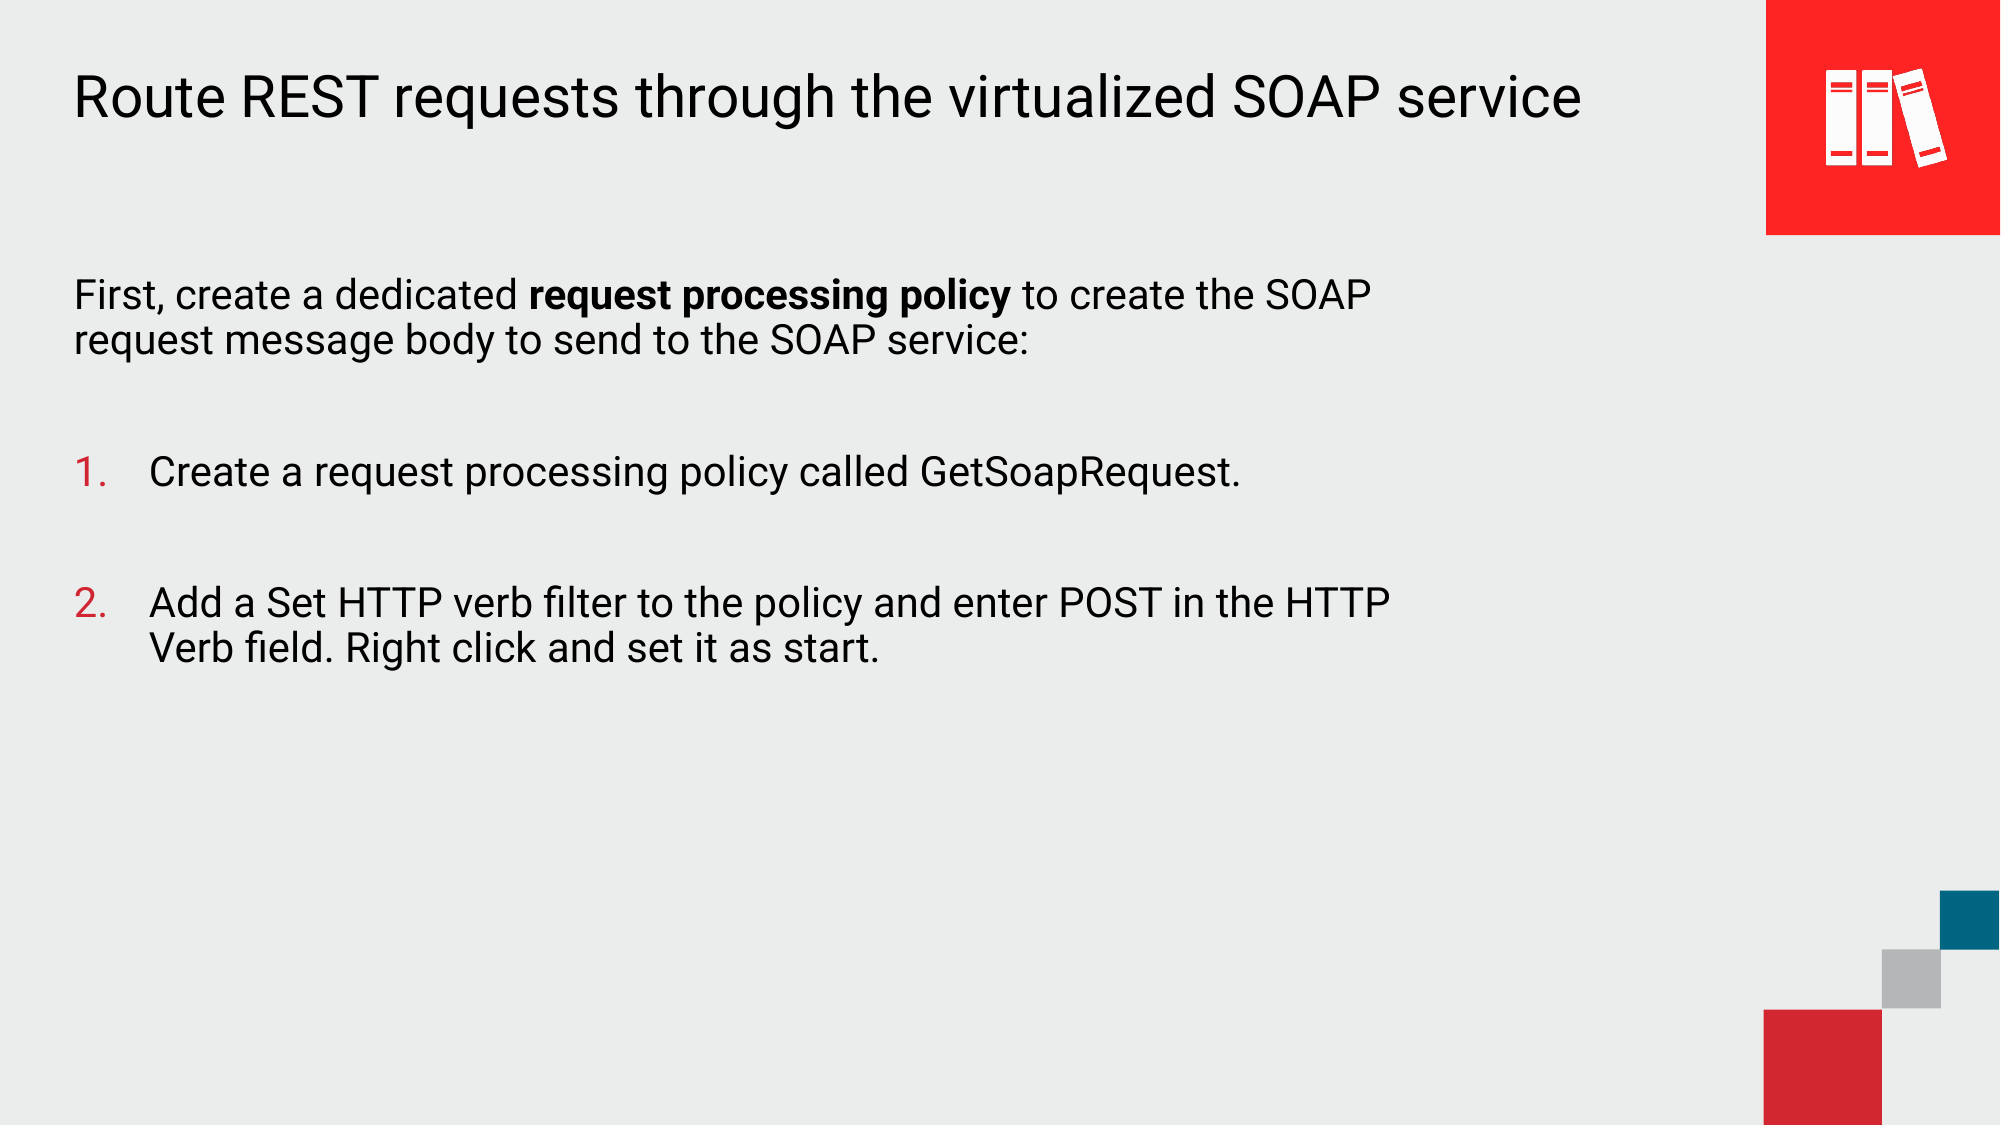

# Route REST requests through the virtualized SOAP service
First, create a dedicated request processing policy to create the SOAP request message body to send to the SOAP service:

Create a request processing policy called GetSoapRequest.

Add a Set HTTP verb filter to the policy and enter POST in the HTTP Verb field. Right click and set it as start.